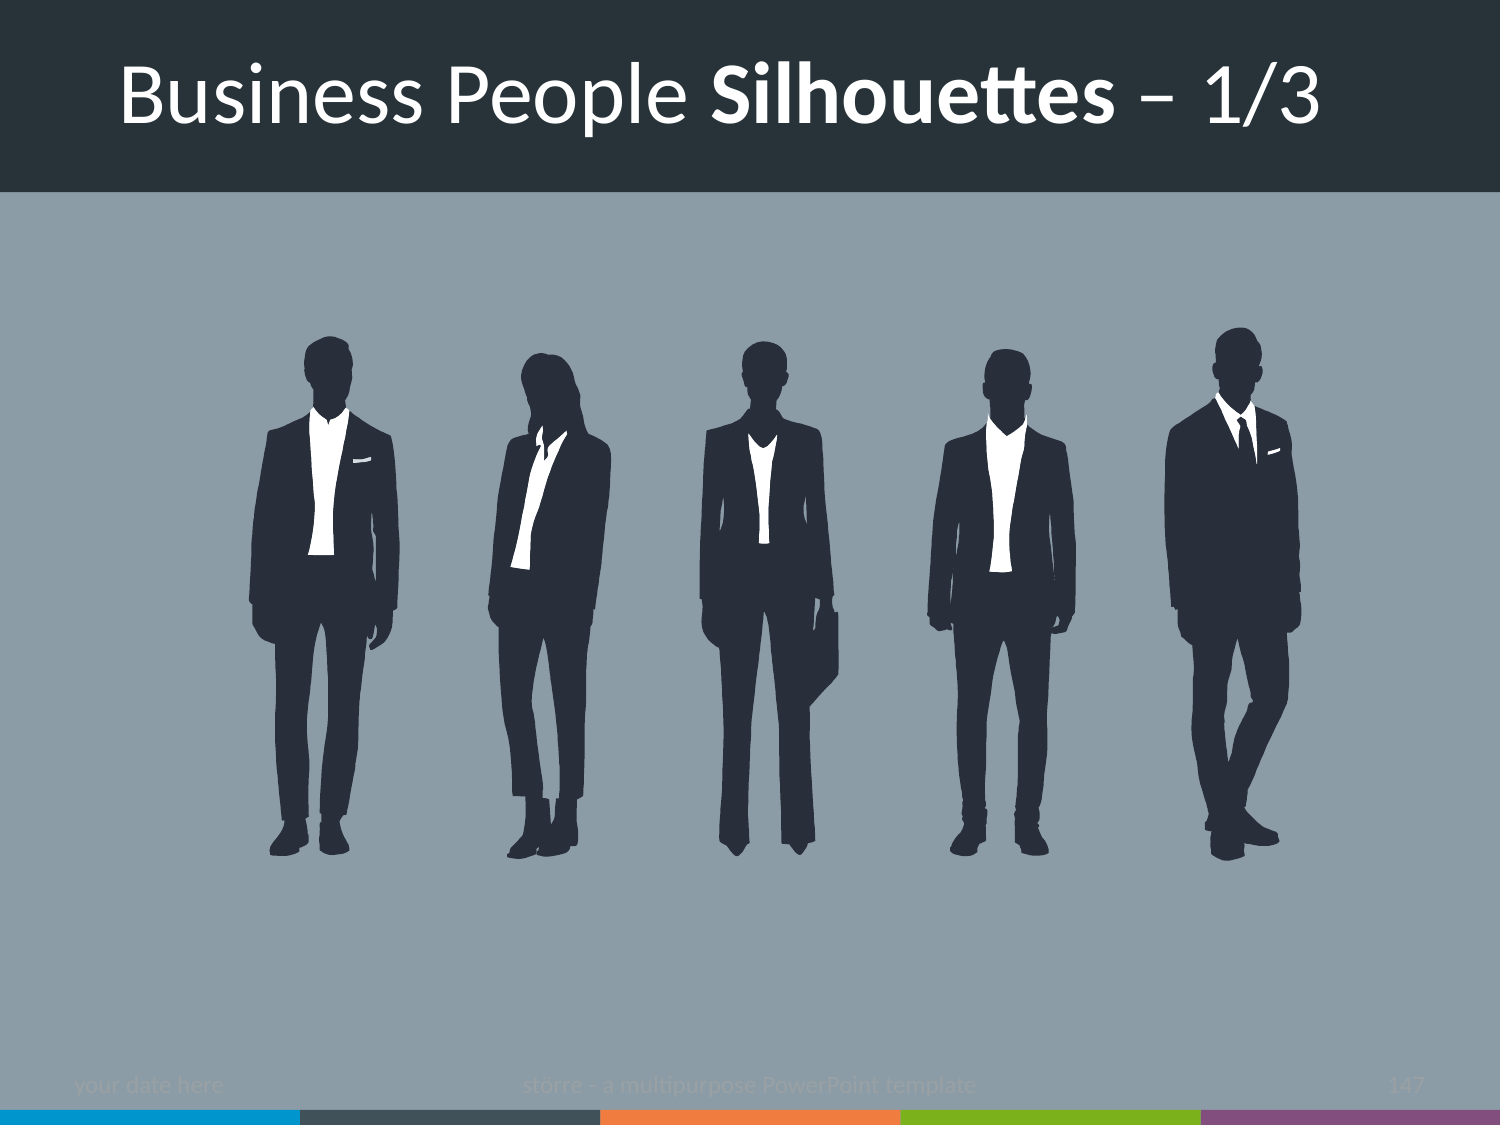

# Business People Silhouettes – 1/3

your date here
större - a multipurpose PowerPoint template
147